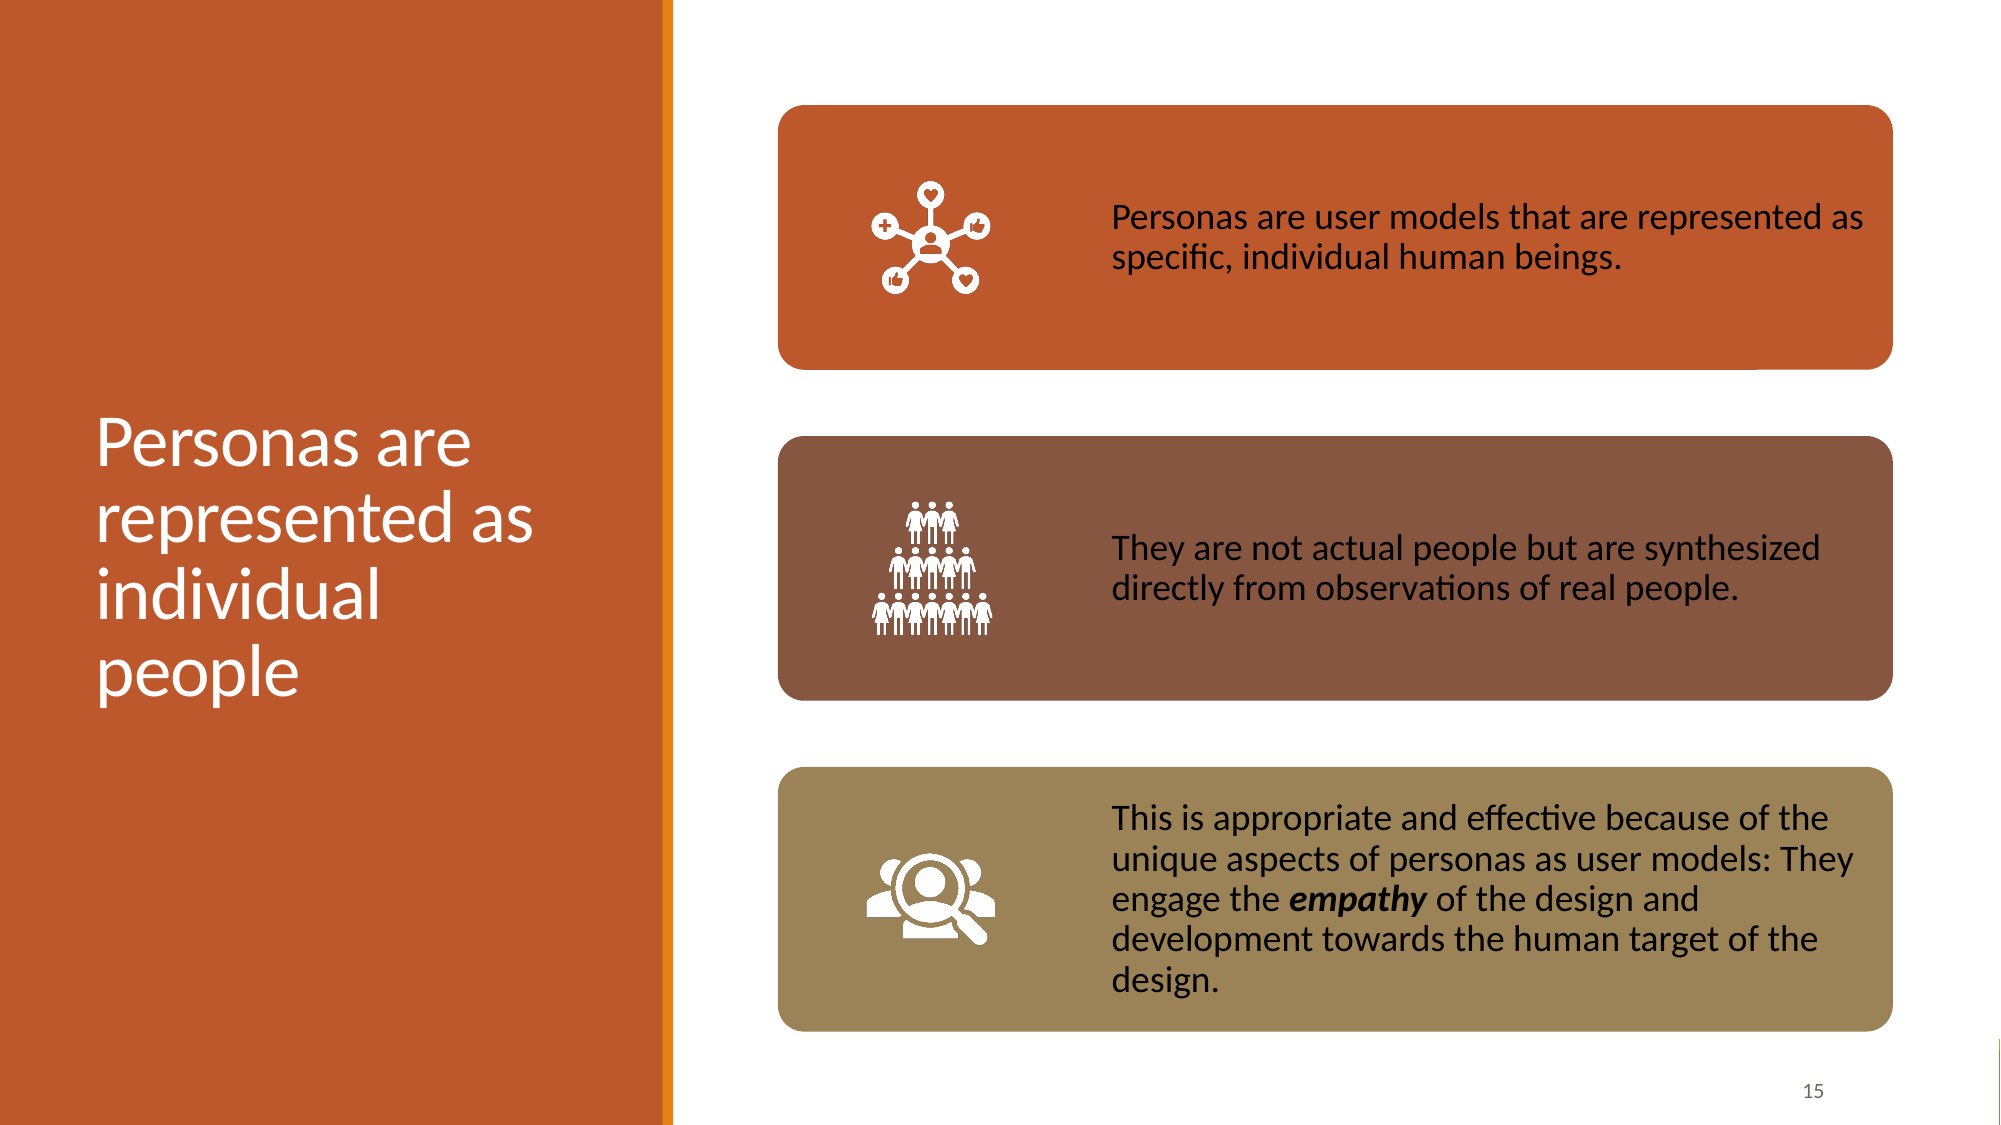

# Personas are represented as individual people
Personas are user models that are represented as specific, individual human beings.
They are not actual people but are synthesized directly from observations of real people.
This is appropriate and effective because of the unique aspects of personas as user models: They engage the empathy of the design and development towards the human target of the design.
15